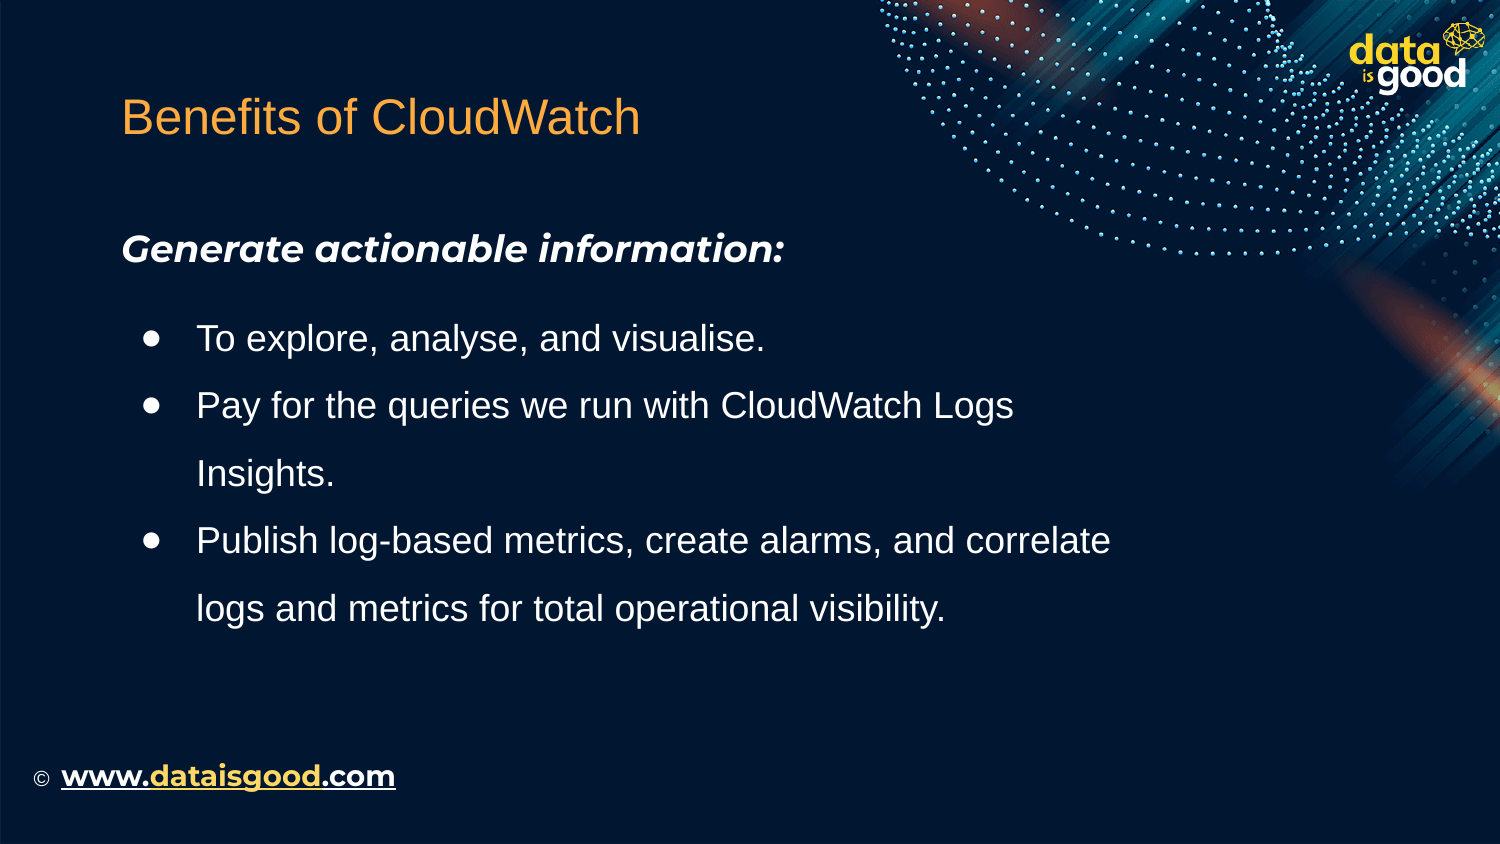

# Benefits of CloudWatch
Generate actionable information:
To explore, analyse, and visualise.
Pay for the queries we run with CloudWatch Logs Insights.
Publish log-based metrics, create alarms, and correlate logs and metrics for total operational visibility.